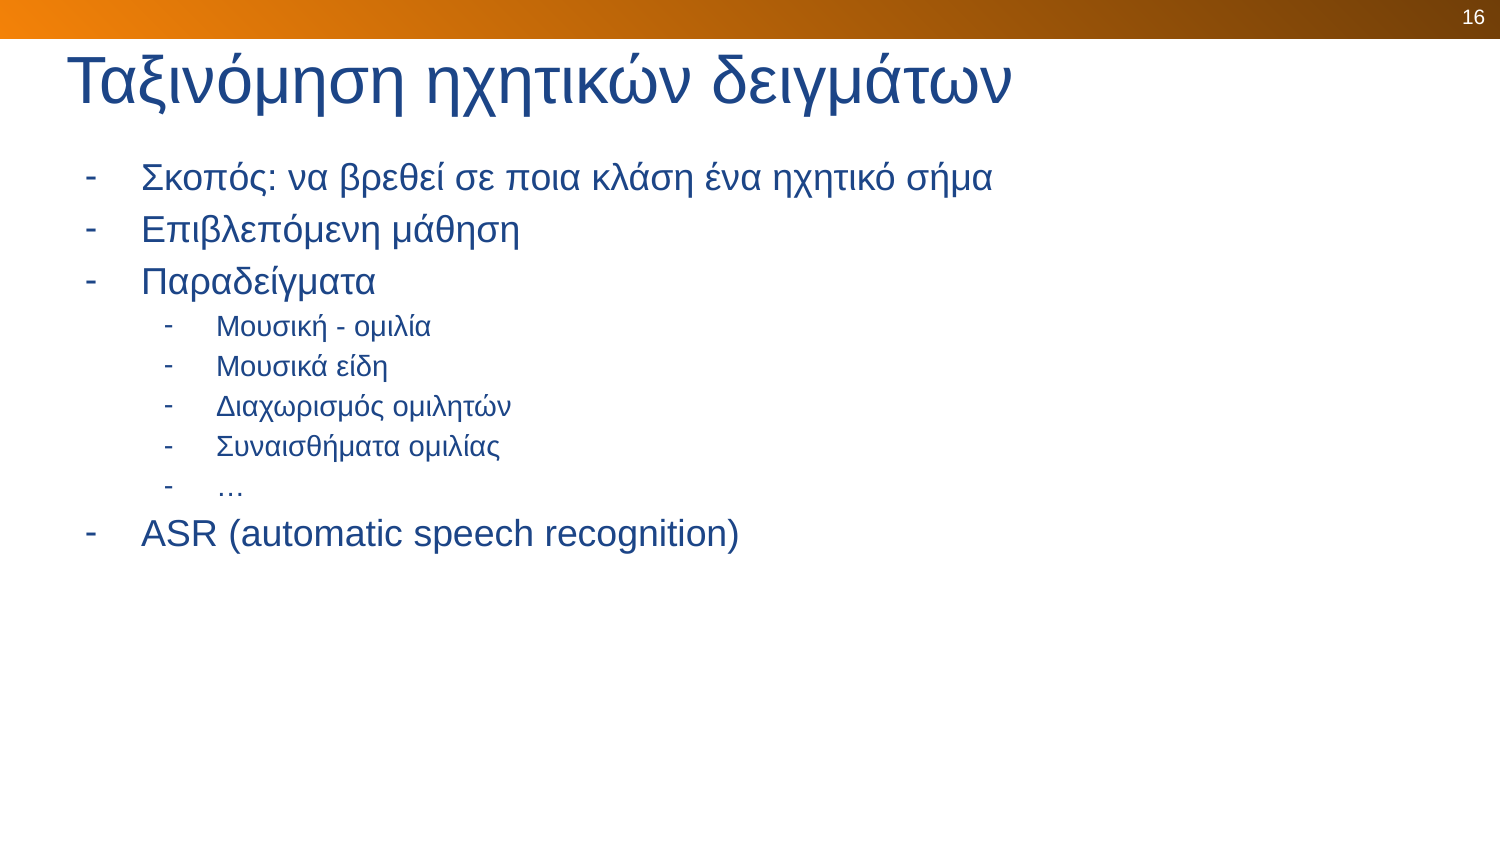

16
# Ταξινόμηση ηχητικών δειγμάτων
Σκοπός: να βρεθεί σε ποια κλάση ένα ηχητικό σήμα
Επιβλεπόμενη μάθηση
Παραδείγματα
Μουσική - ομιλία
Μουσικά είδη
Διαχωρισμός ομιλητών
Συναισθήματα ομιλίας
…
ASR (automatic speech recognition)